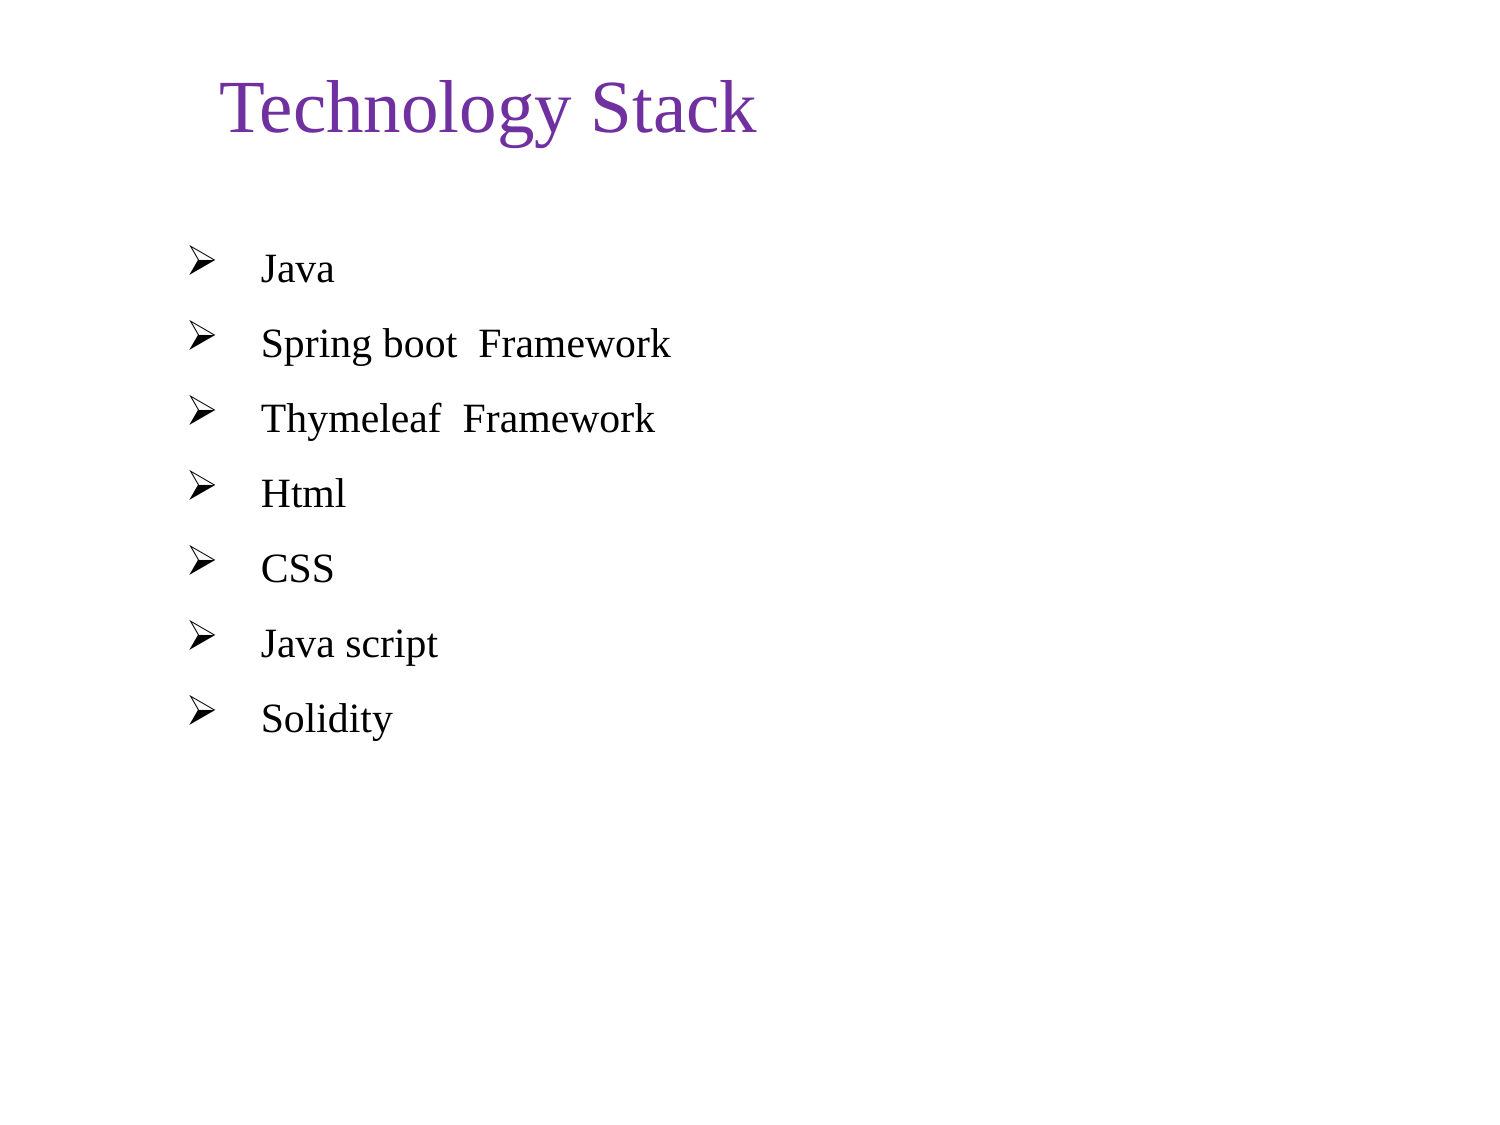

Technology Stack
Java
Spring boot  Framework
Thymeleaf  Framework
Html
CSS
Java script
Solidity